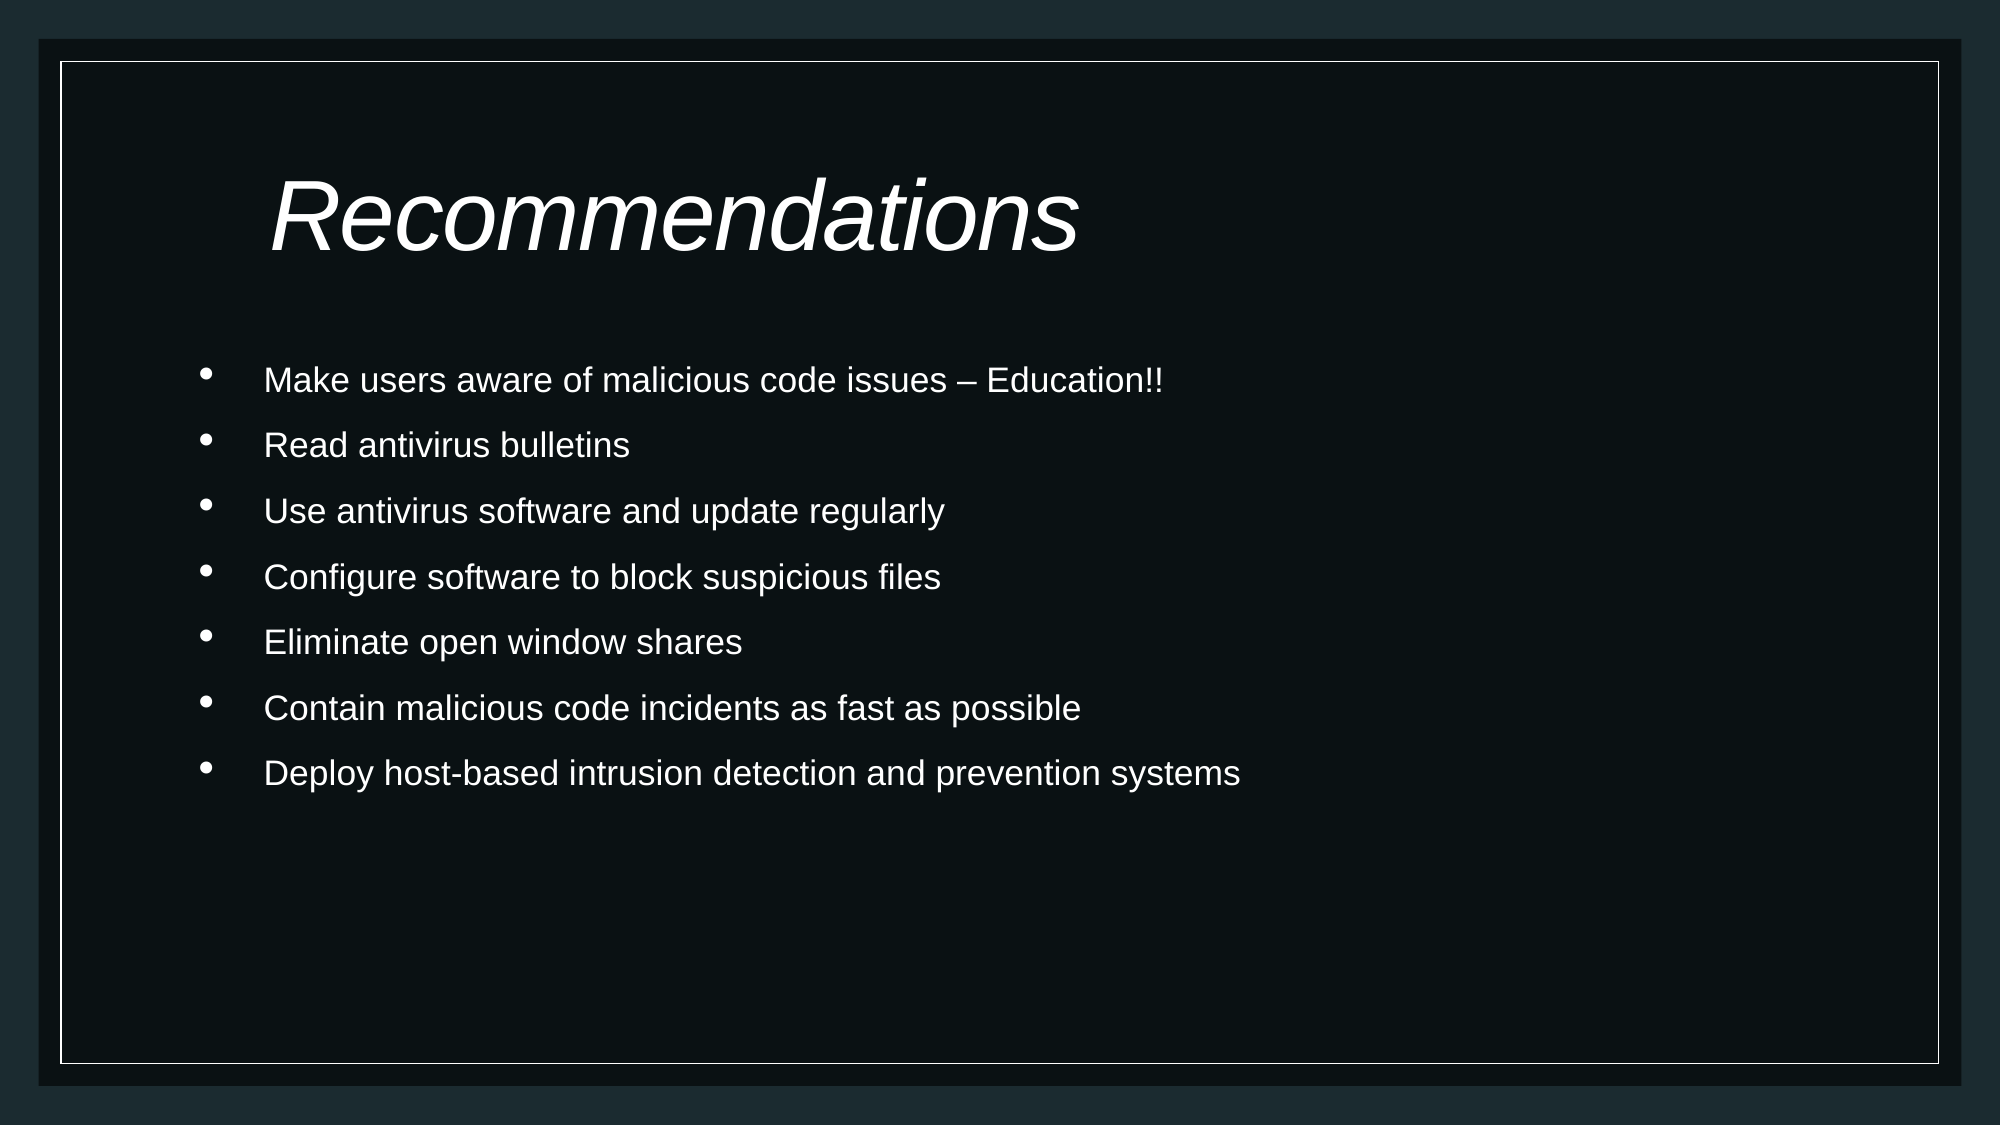

# Recommendations
Make users aware of malicious code issues – Education!!
Read antivirus bulletins
Use antivirus software and update regularly
Configure software to block suspicious files
Eliminate open window shares
Contain malicious code incidents as fast as possible
Deploy host-based intrusion detection and prevention systems